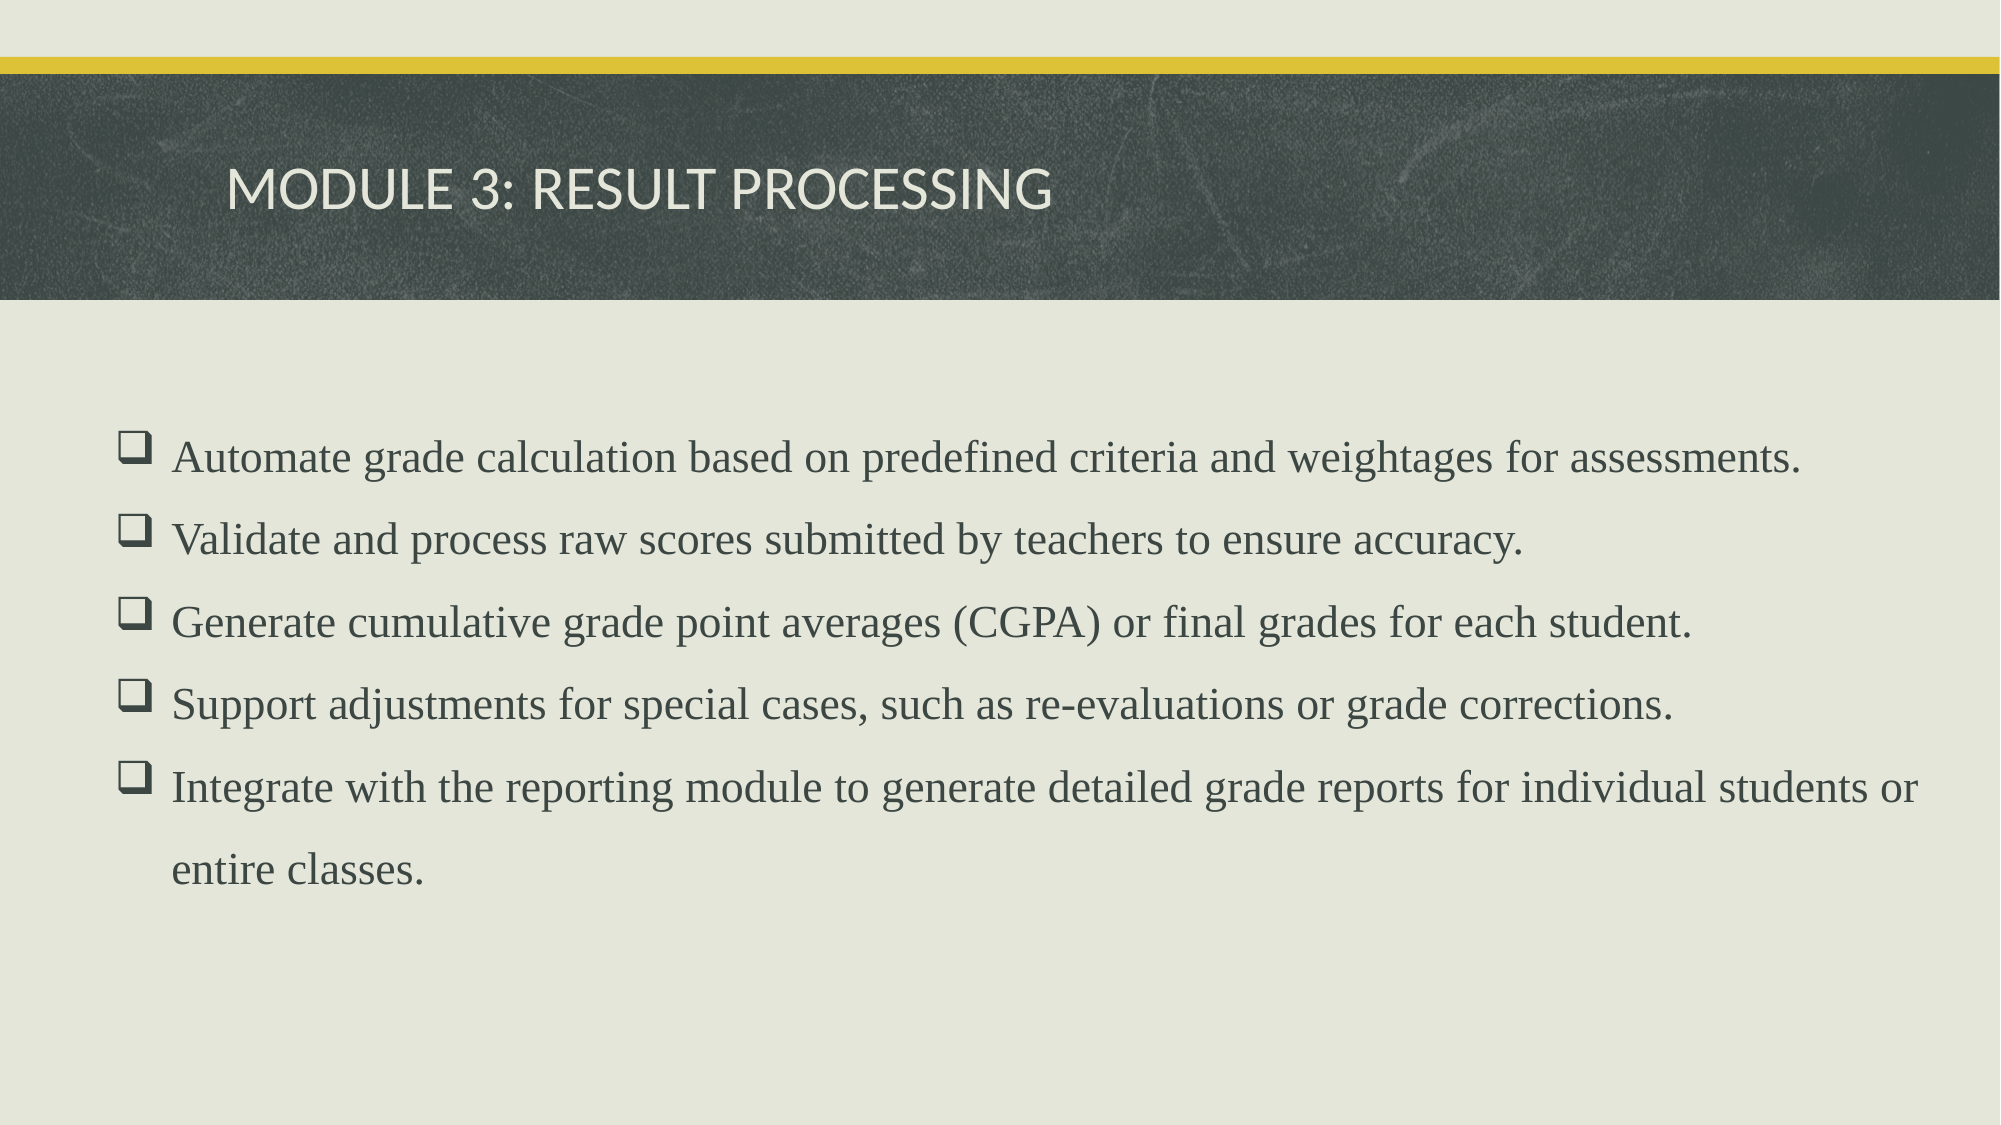

# MODULE 3: RESULT PROCESSING
Automate grade calculation based on predefined criteria and weightages for assessments.
Validate and process raw scores submitted by teachers to ensure accuracy.
Generate cumulative grade point averages (CGPA) or final grades for each student.
Support adjustments for special cases, such as re-evaluations or grade corrections.
Integrate with the reporting module to generate detailed grade reports for individual students or entire classes.